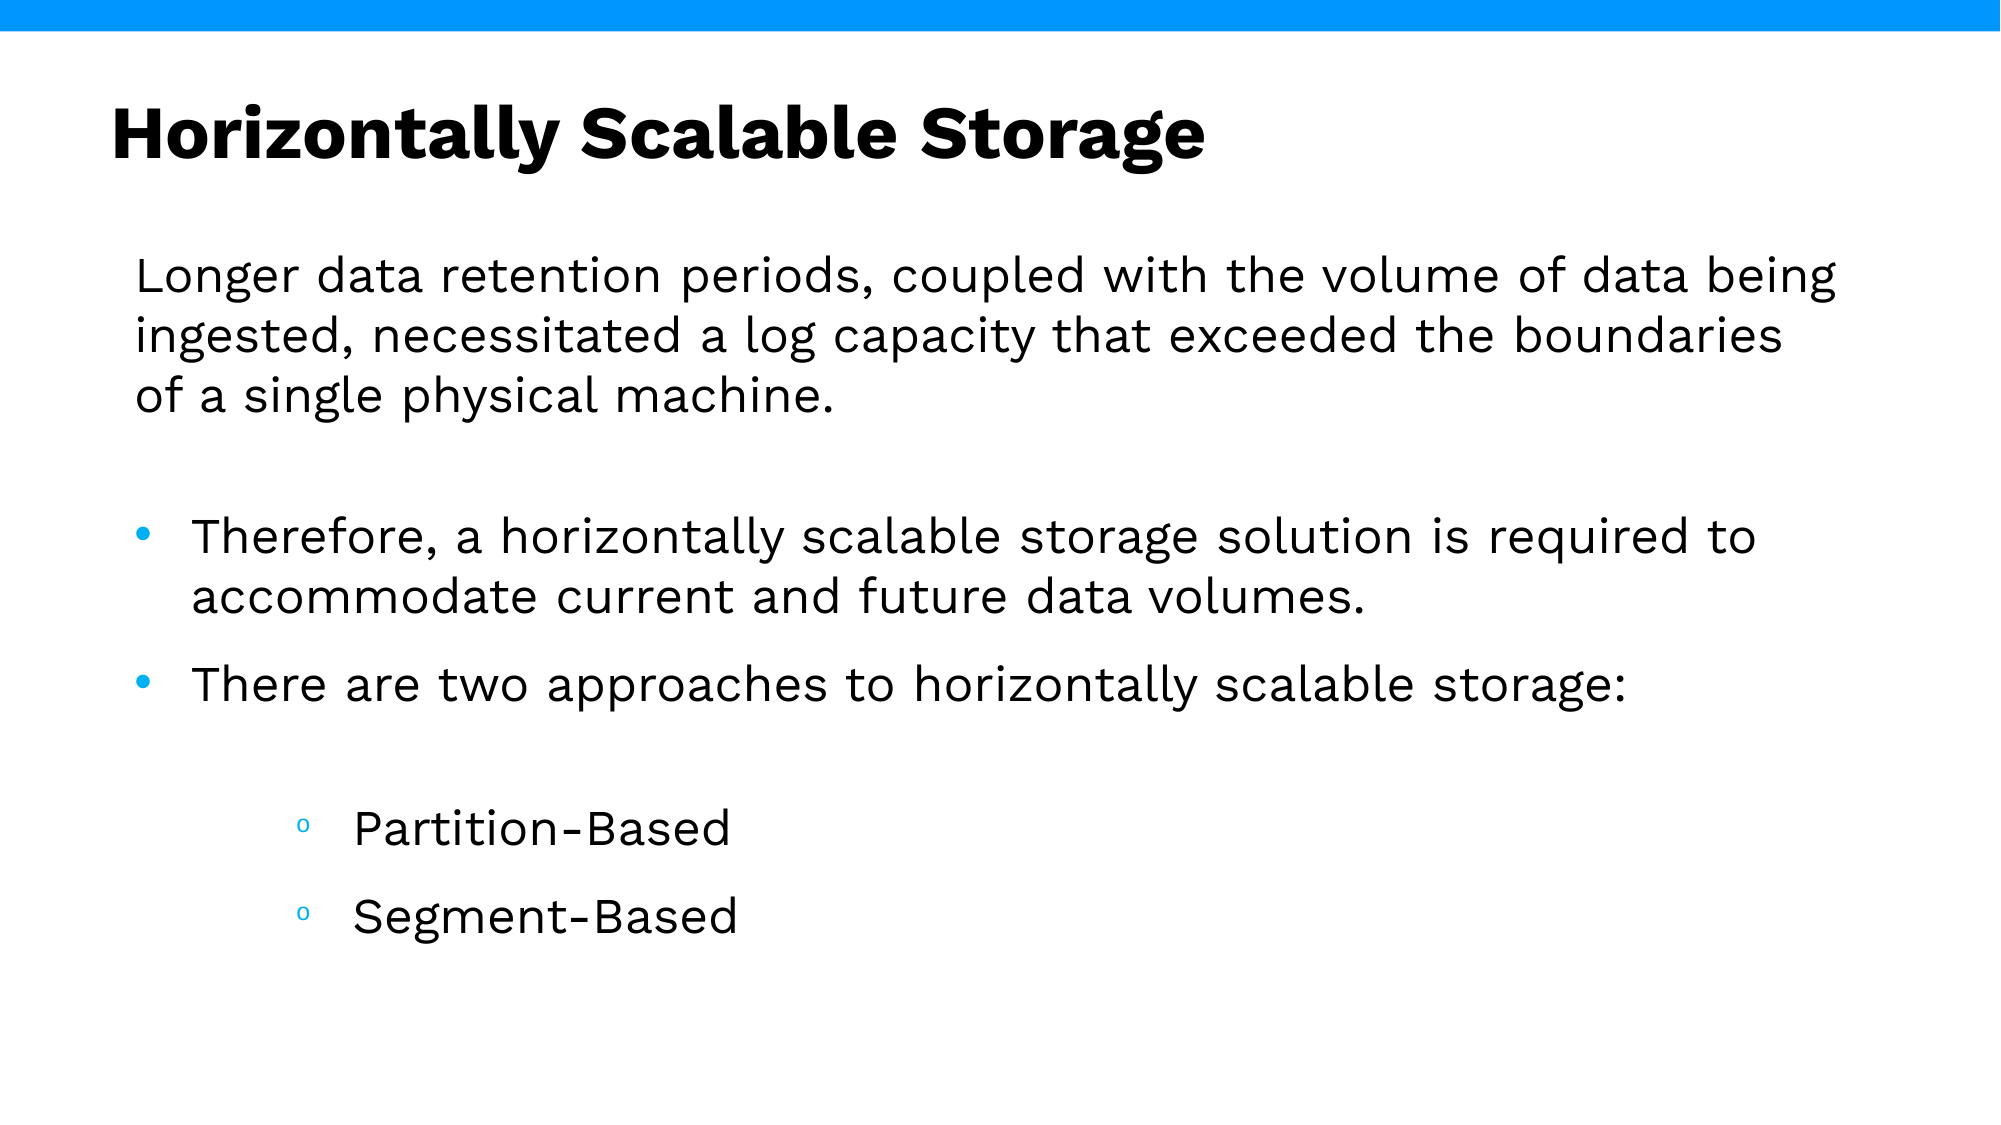

Horizontally Scalable Storage
Longer data retention periods, coupled with the volume of data being ingested, necessitated a log capacity that exceeded the boundaries of a single physical machine.

Therefore, a horizontally scalable storage solution is required to accommodate current and future data volumes.
There are two approaches to horizontally scalable storage:
Partition-Based
Segment-Based